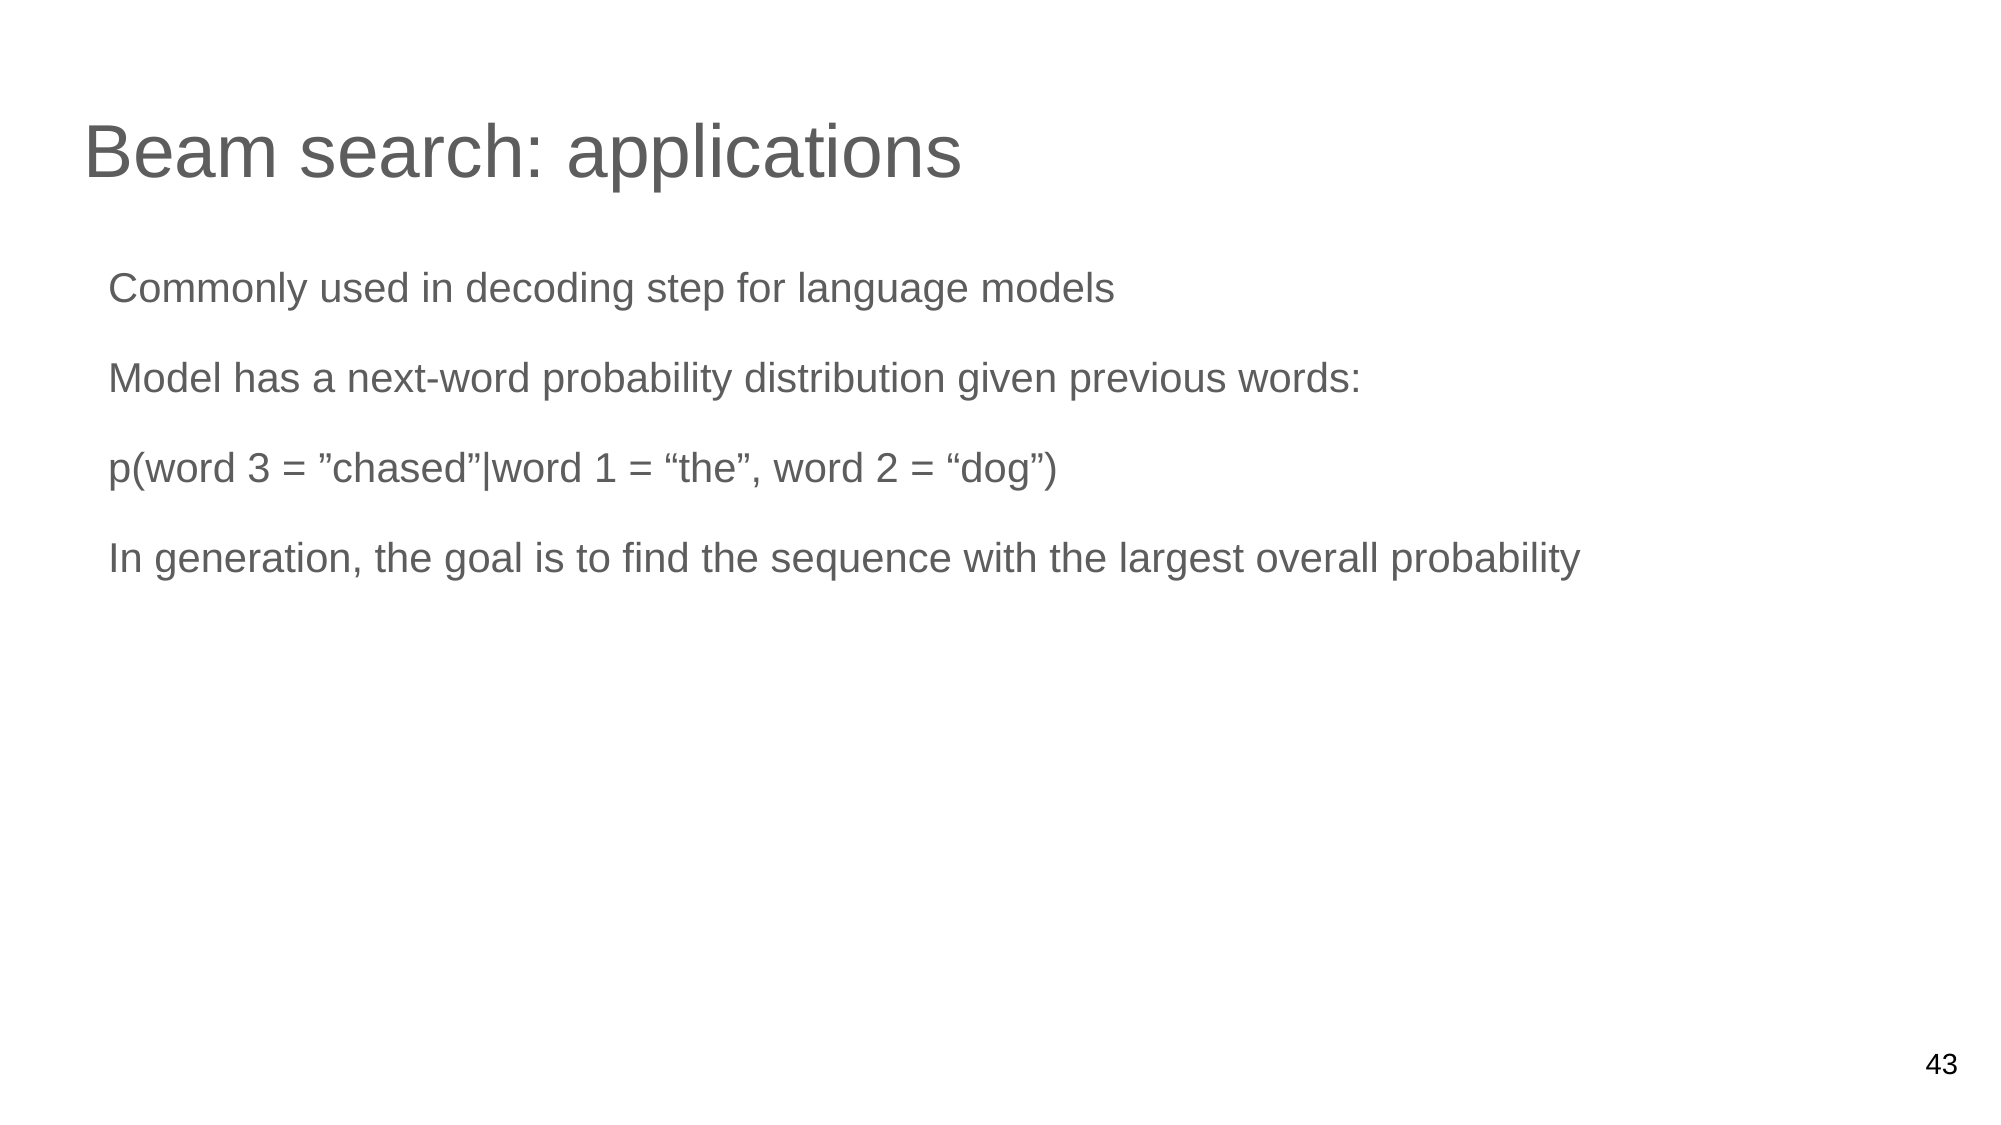

# Beam search: applications
Commonly used in decoding step for language models

Model has a next-word probability distribution given previous words:

p(word 3 = ”chased”|word 1 = “the”, word 2 = “dog”)

In generation, the goal is to find the sequence with the largest overall probability

43